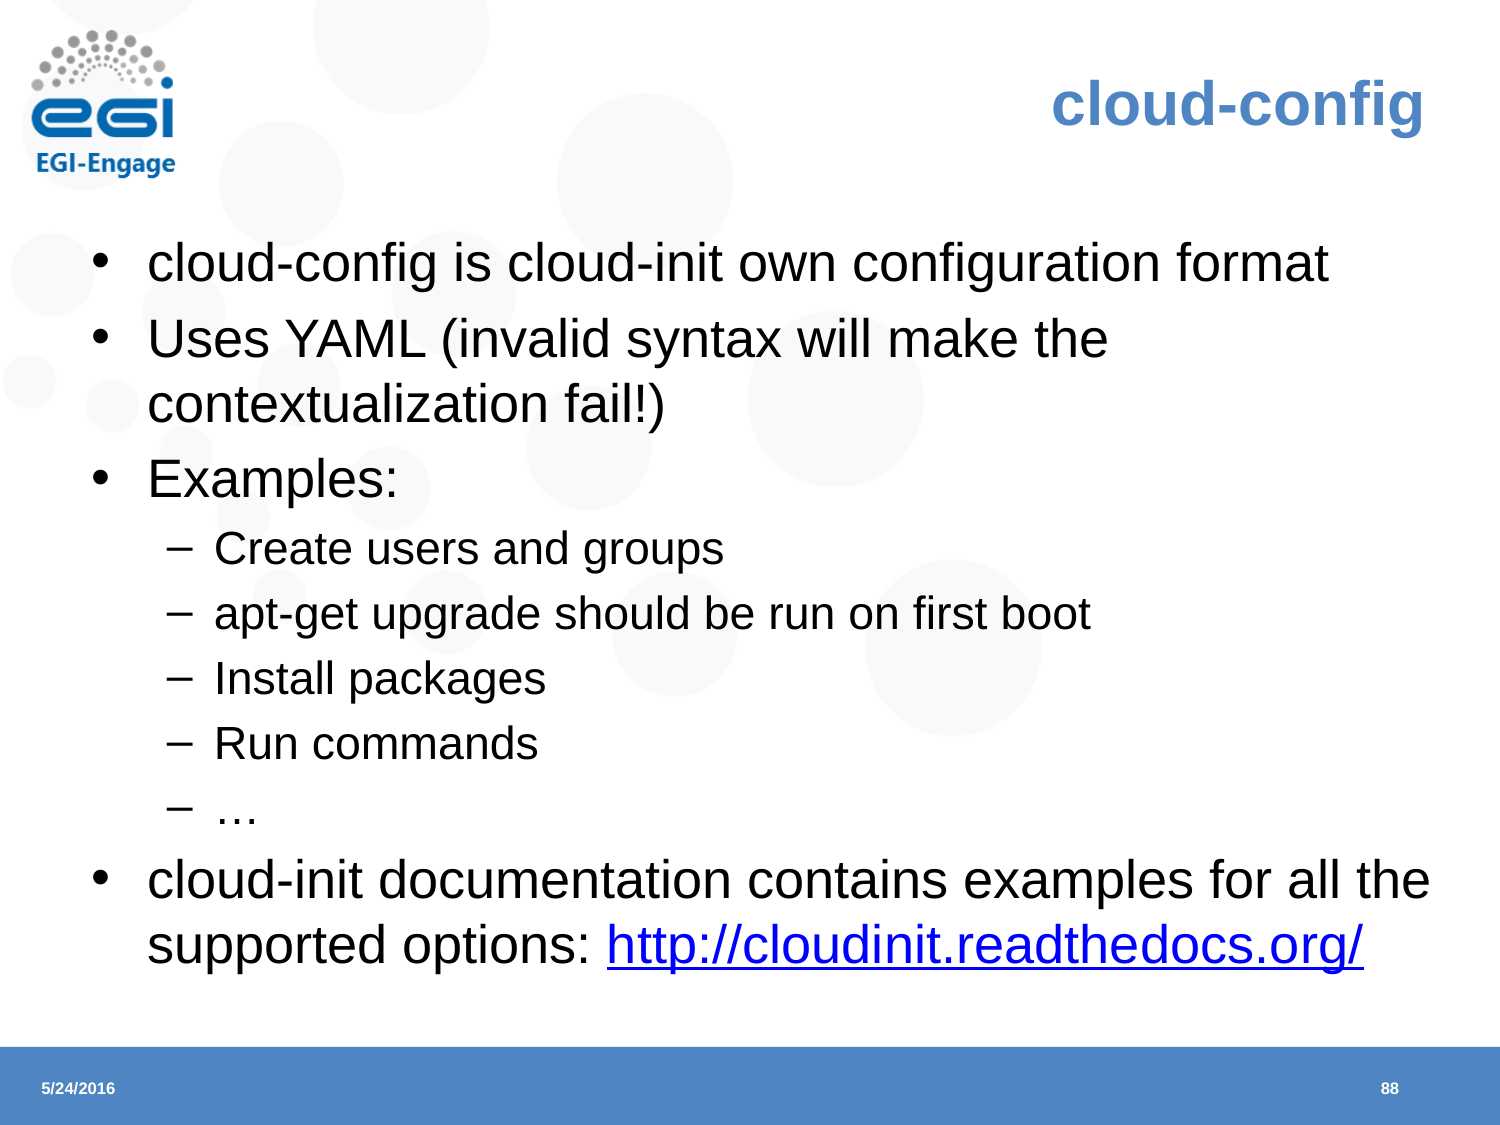

# cloud-config
cloud-config is cloud-init own configuration format
Uses YAML (invalid syntax will make the contextualization fail!)
Examples:
Create users and groups
apt-get upgrade should be run on first boot
Install packages
Run commands
…
cloud-init documentation contains examples for all the supported options: http://cloudinit.readthedocs.org/